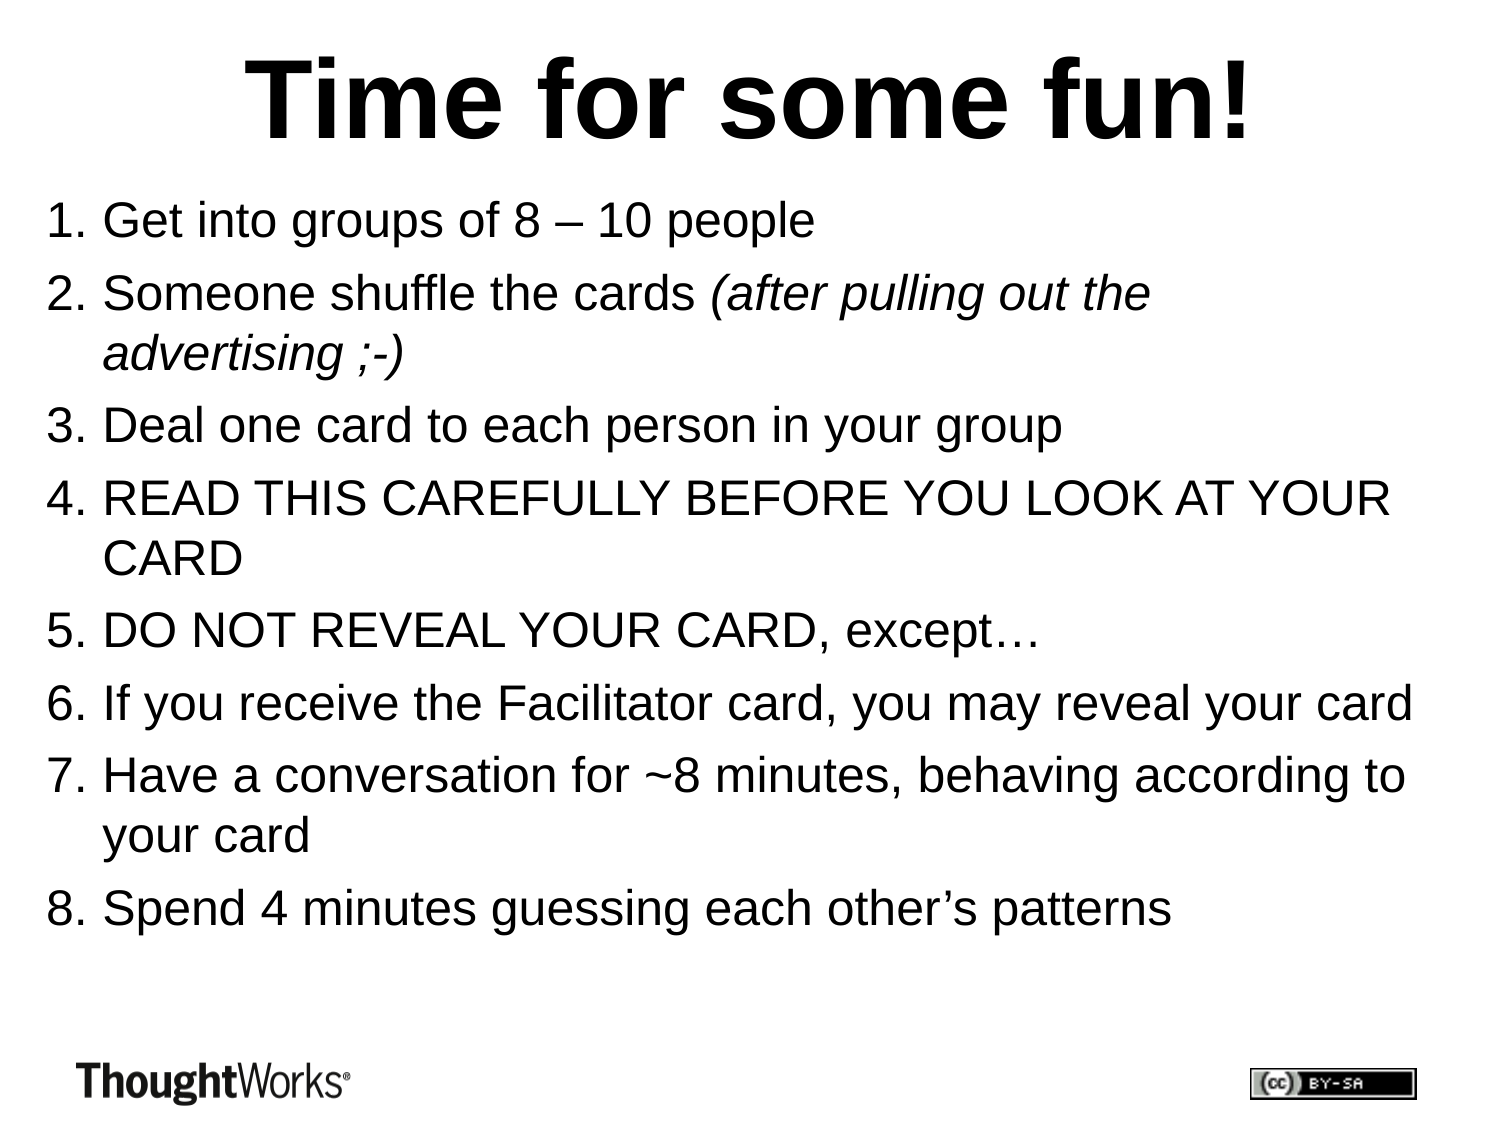

Time for some fun!
Get into groups of 8 – 10 people
Someone shuffle the cards (after pulling out the advertising ;-)
Deal one card to each person in your group
READ THIS CAREFULLY BEFORE YOU LOOK AT YOUR CARD
DO NOT REVEAL YOUR CARD, except…
If you receive the Facilitator card, you may reveal your card
Have a conversation for ~8 minutes, behaving according to your card
Spend 4 minutes guessing each other’s patterns